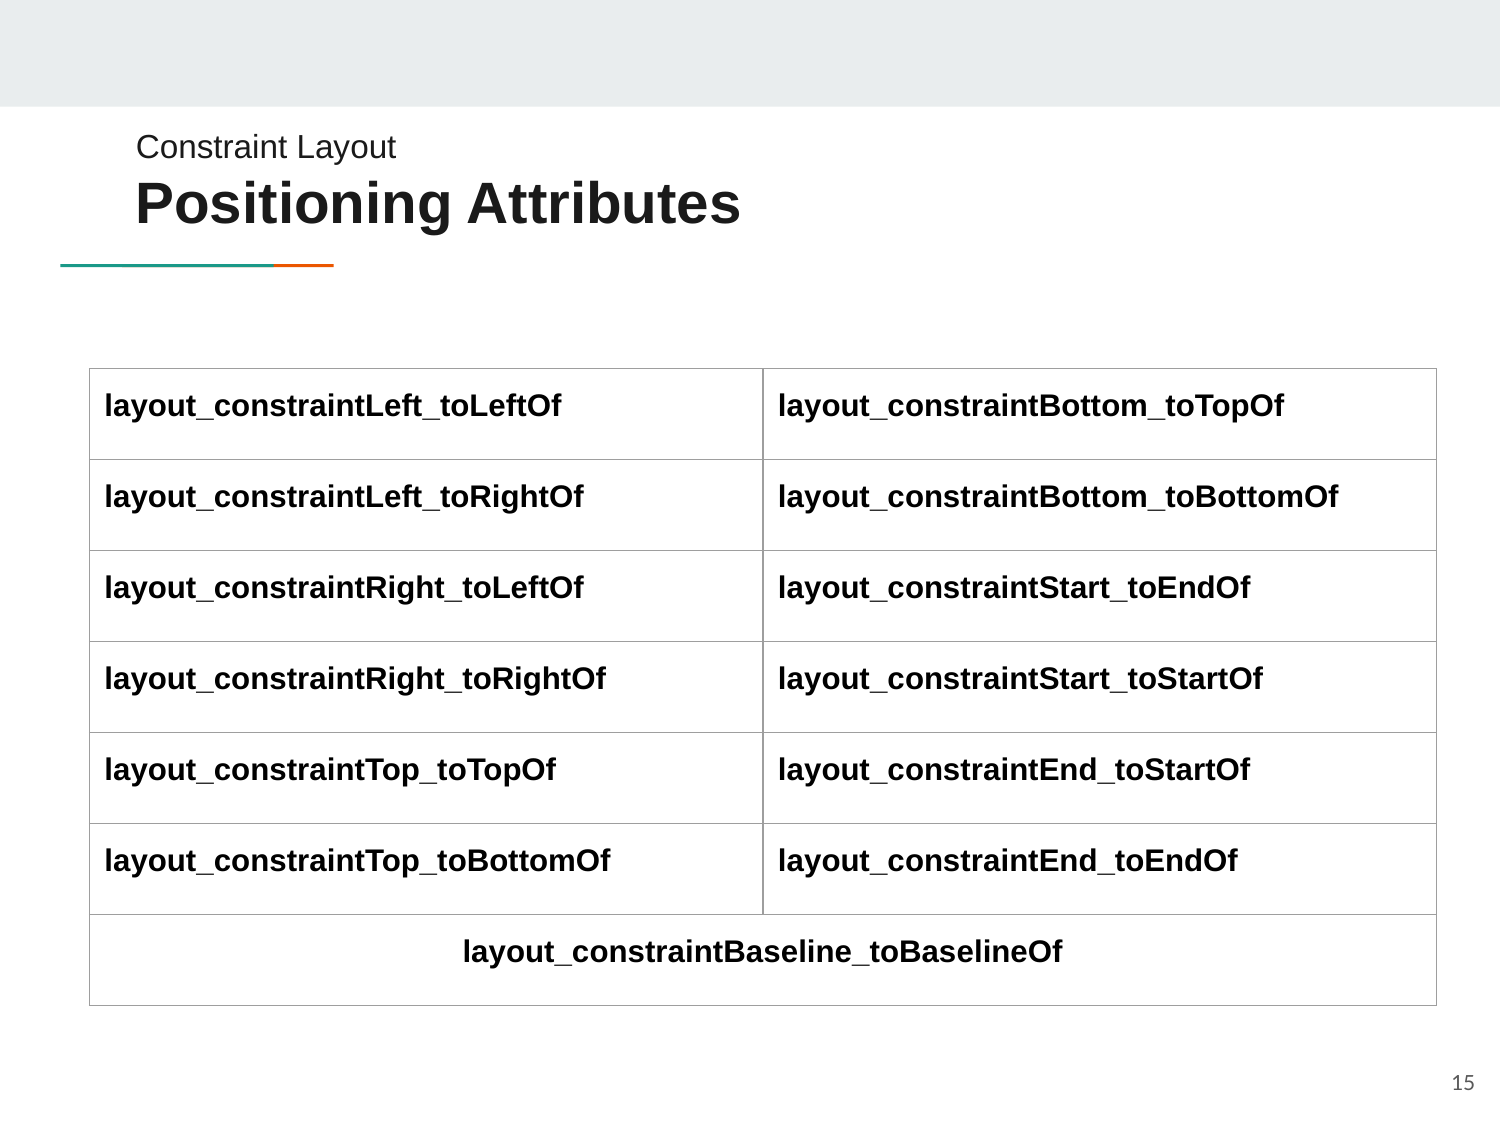

# Constraint Layout
Positioning Attributes
| layout\_constraintLeft\_toLeftOf | layout\_constraintBottom\_toTopOf |
| --- | --- |
| layout\_constraintLeft\_toRightOf | layout\_constraintBottom\_toBottomOf |
| layout\_constraintRight\_toLeftOf | layout\_constraintStart\_toEndOf |
| layout\_constraintRight\_toRightOf | layout\_constraintStart\_toStartOf |
| layout\_constraintTop\_toTopOf | layout\_constraintEnd\_toStartOf |
| layout\_constraintTop\_toBottomOf | layout\_constraintEnd\_toEndOf |
| layout\_constraintBaseline\_toBaselineOf |  |
15